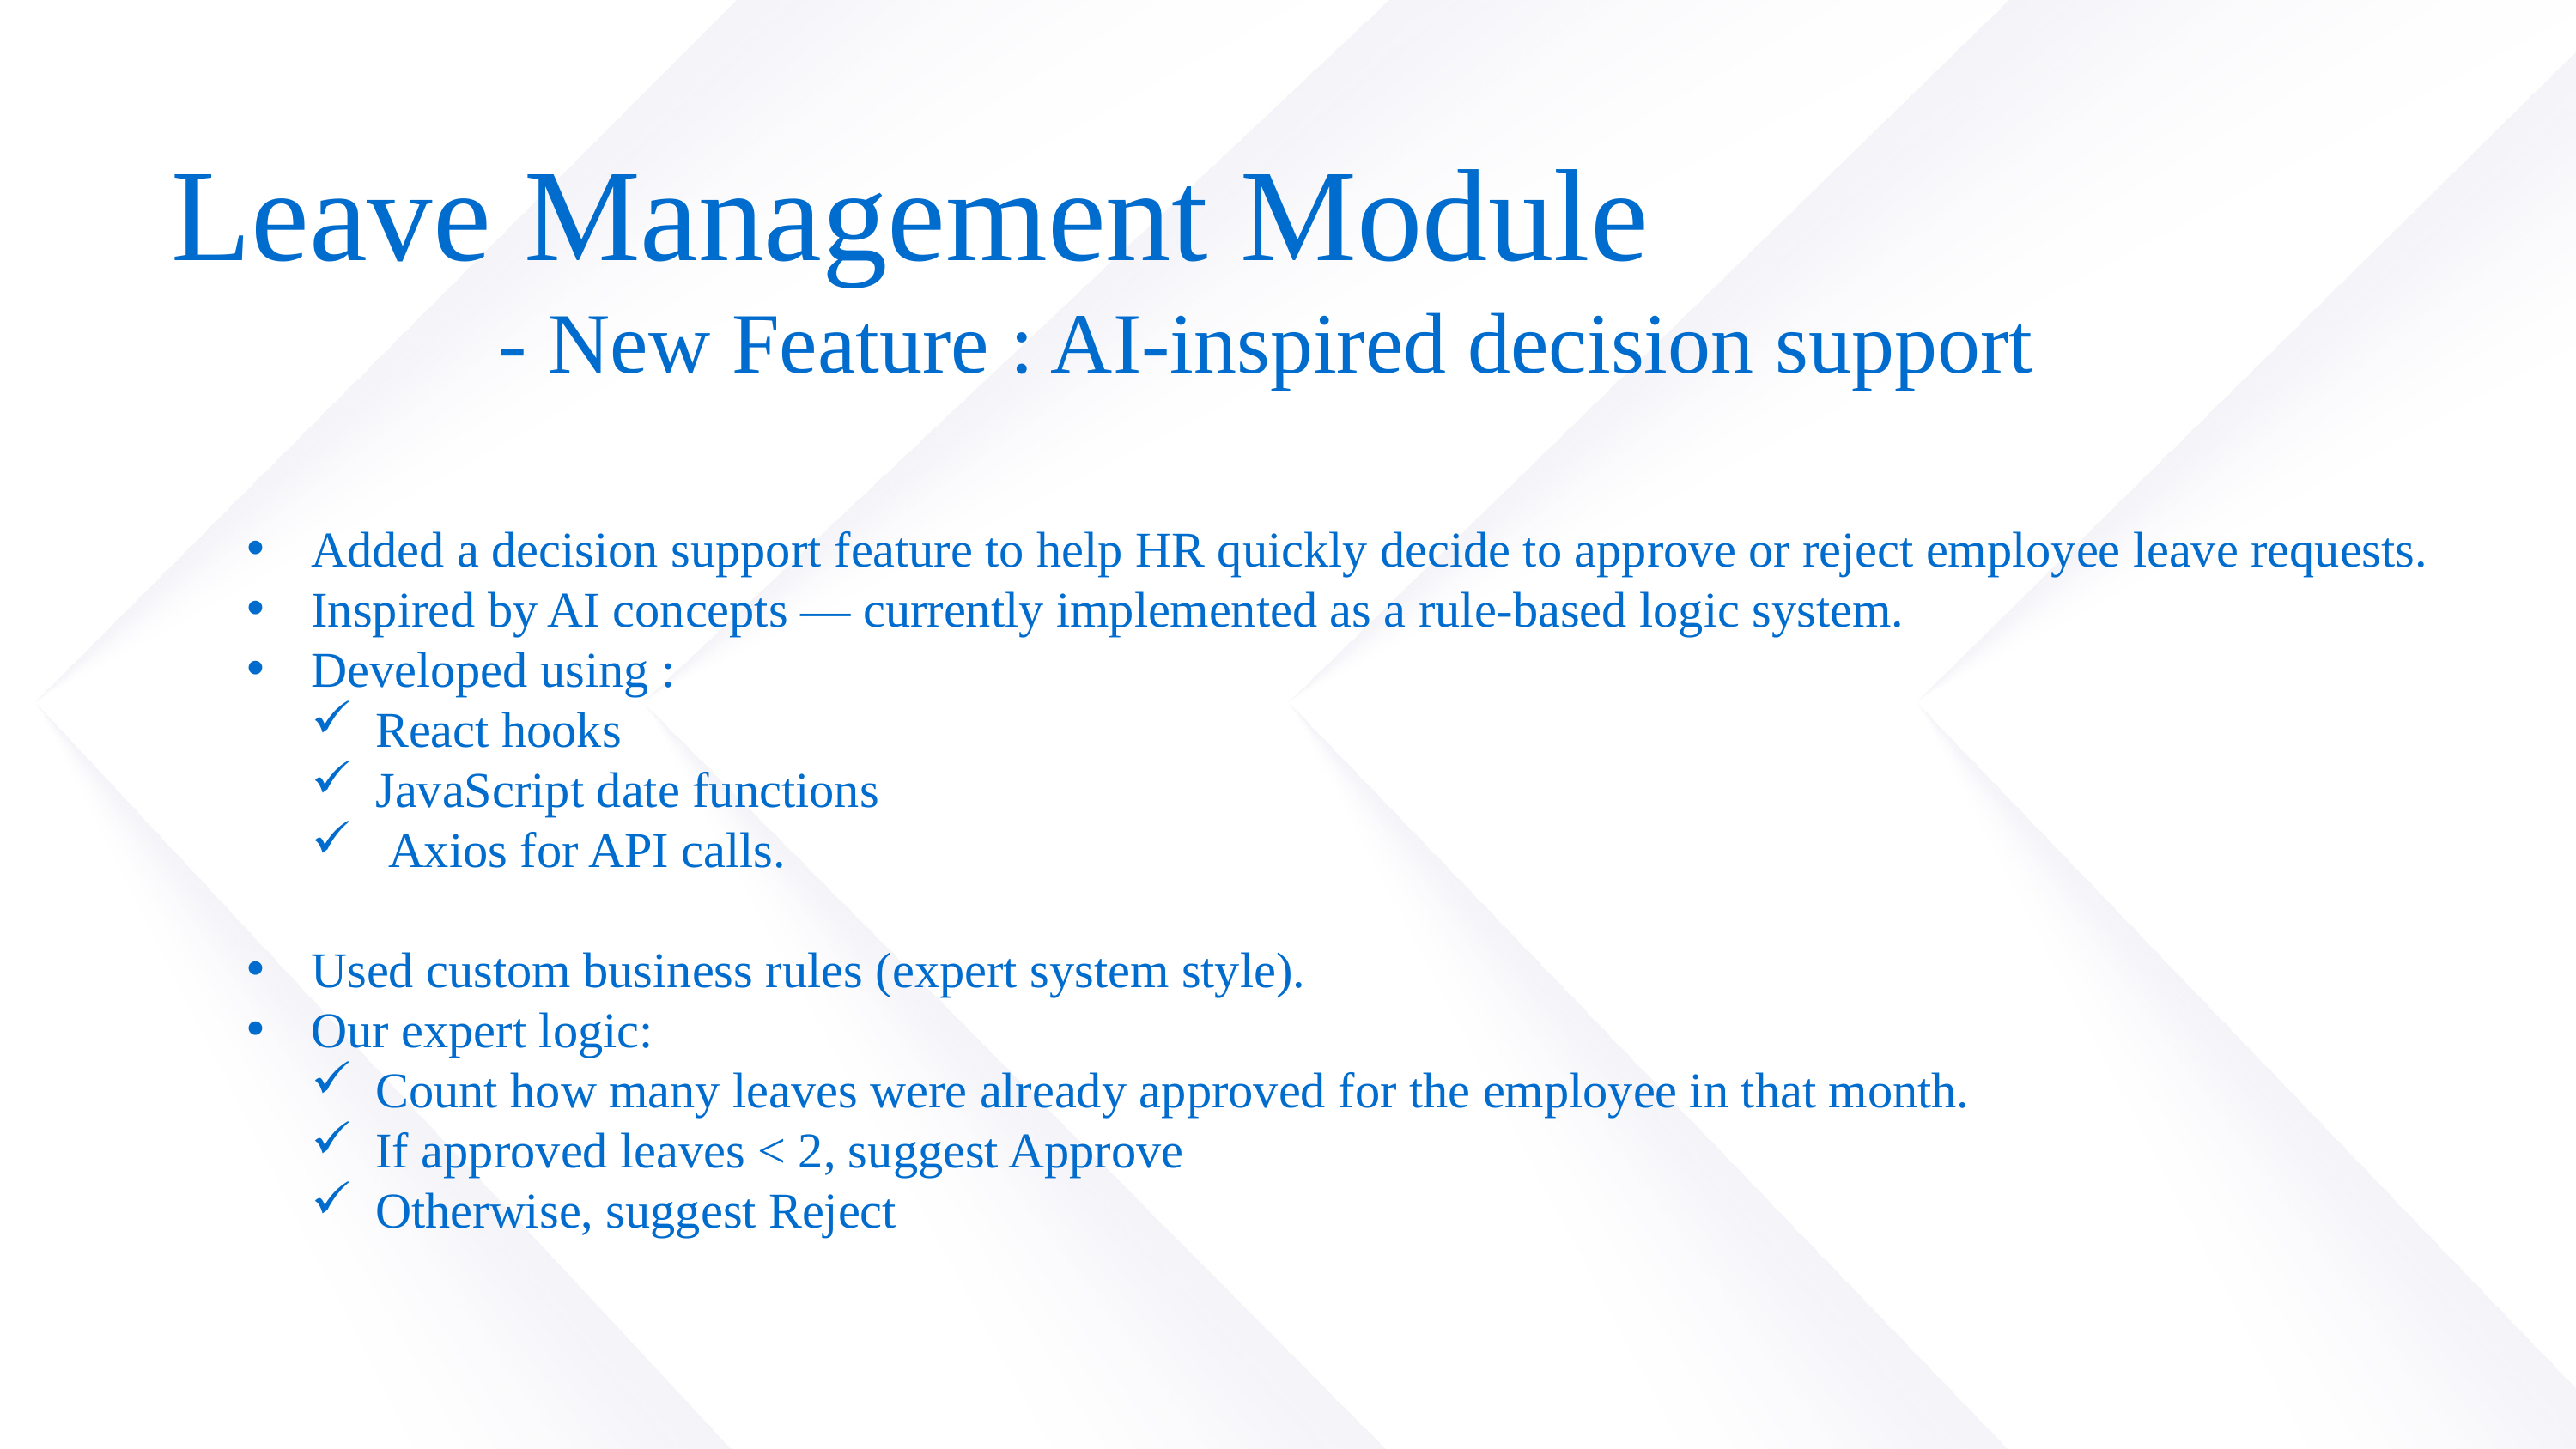

03
Leave Management Module
 - New Feature : AI-inspired decision support
Added a decision support feature to help HR quickly decide to approve or reject employee leave requests.
Inspired by AI concepts — currently implemented as a rule-based logic system.
Developed using :
React hooks
JavaScript date functions
 Axios for API calls.

Used custom business rules (expert system style).
Our expert logic:
Count how many leaves were already approved for the employee in that month.
If approved leaves < 2, suggest Approve
Otherwise, suggest Reject